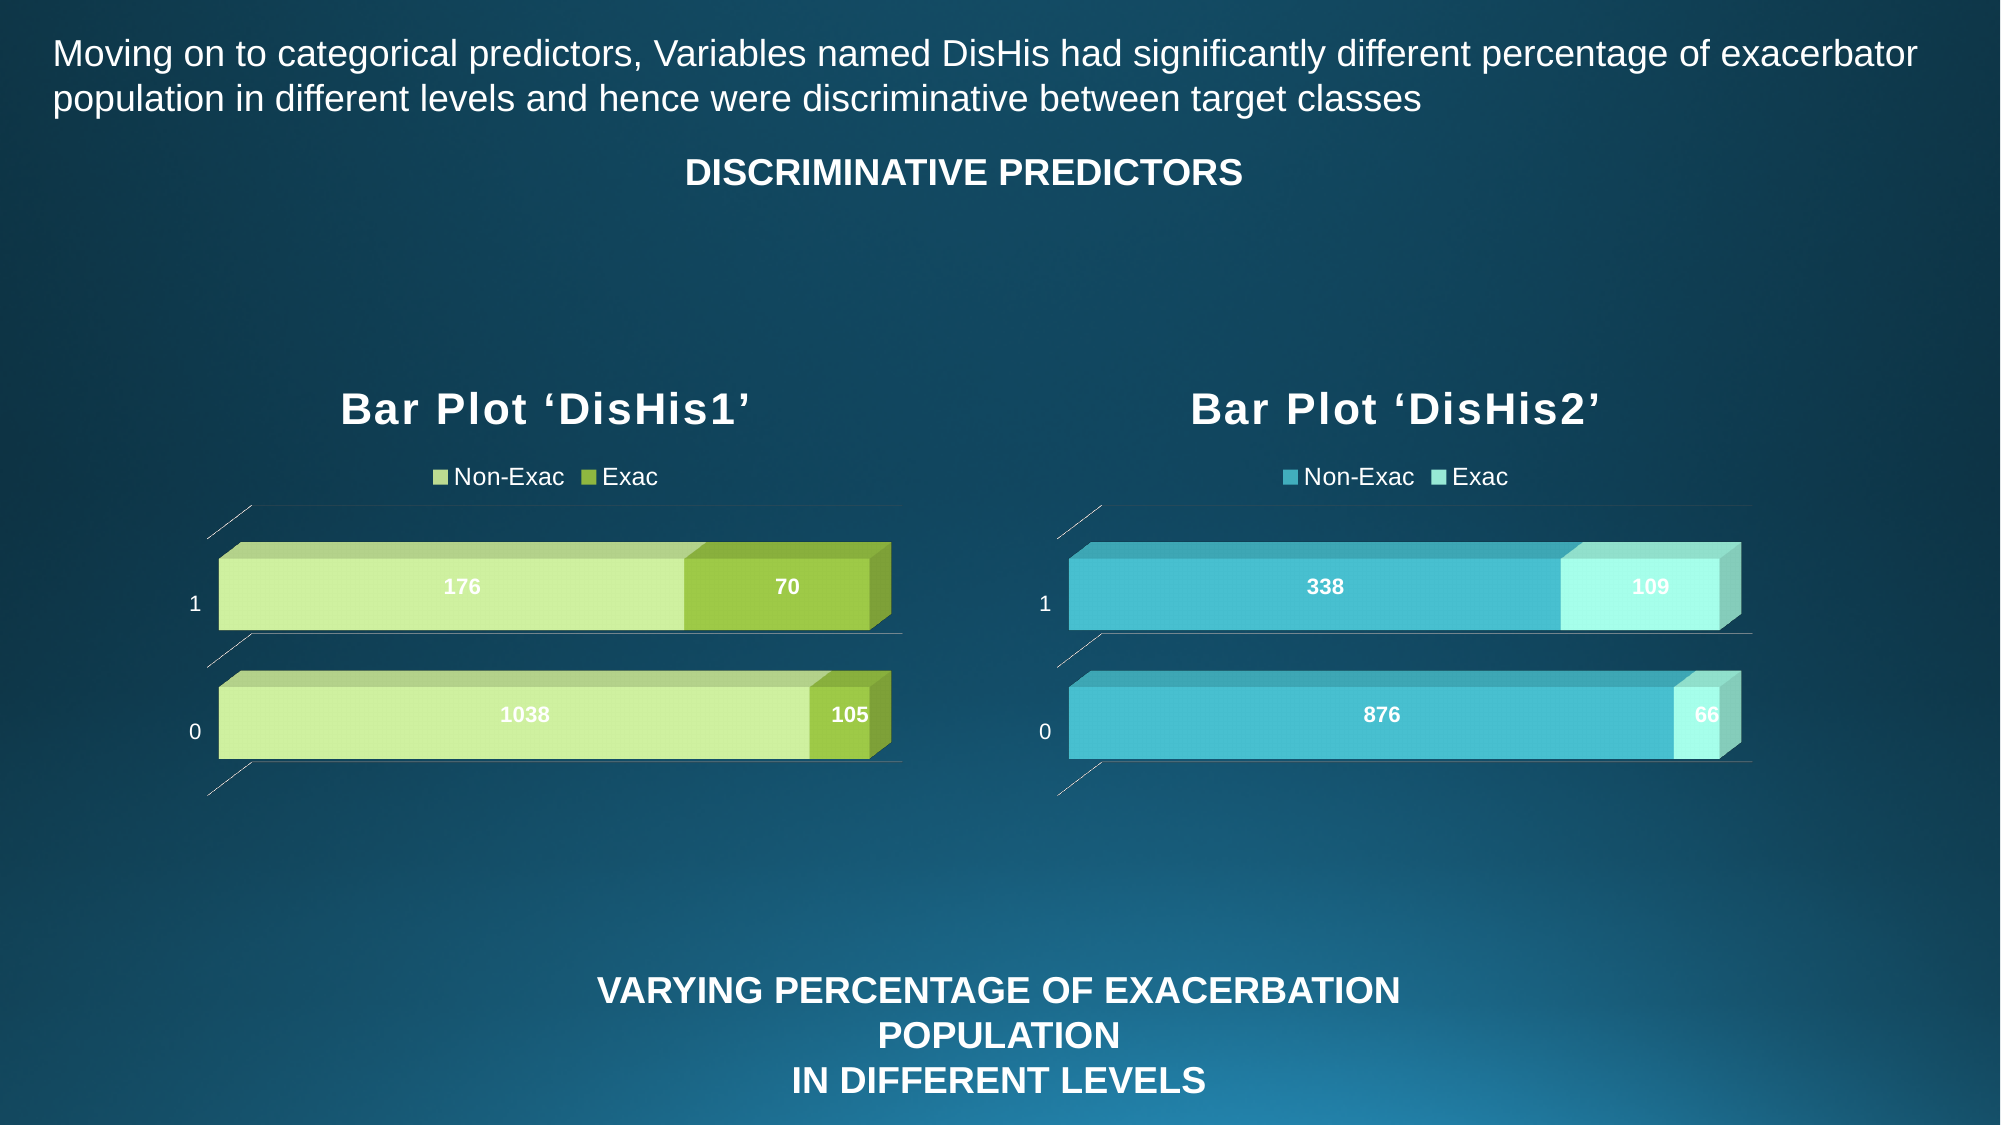

Moving on to categorical predictors, Variables named DisHis had significantly different percentage of exacerbator population in different levels and hence were discriminative between target classes
DISCRIMINATIVE PREDICTORS

[unsupported chart]

[unsupported chart]

VARYING PERCENTAGE OF EXACERBATION POPULATION
IN DIFFERENT LEVELS